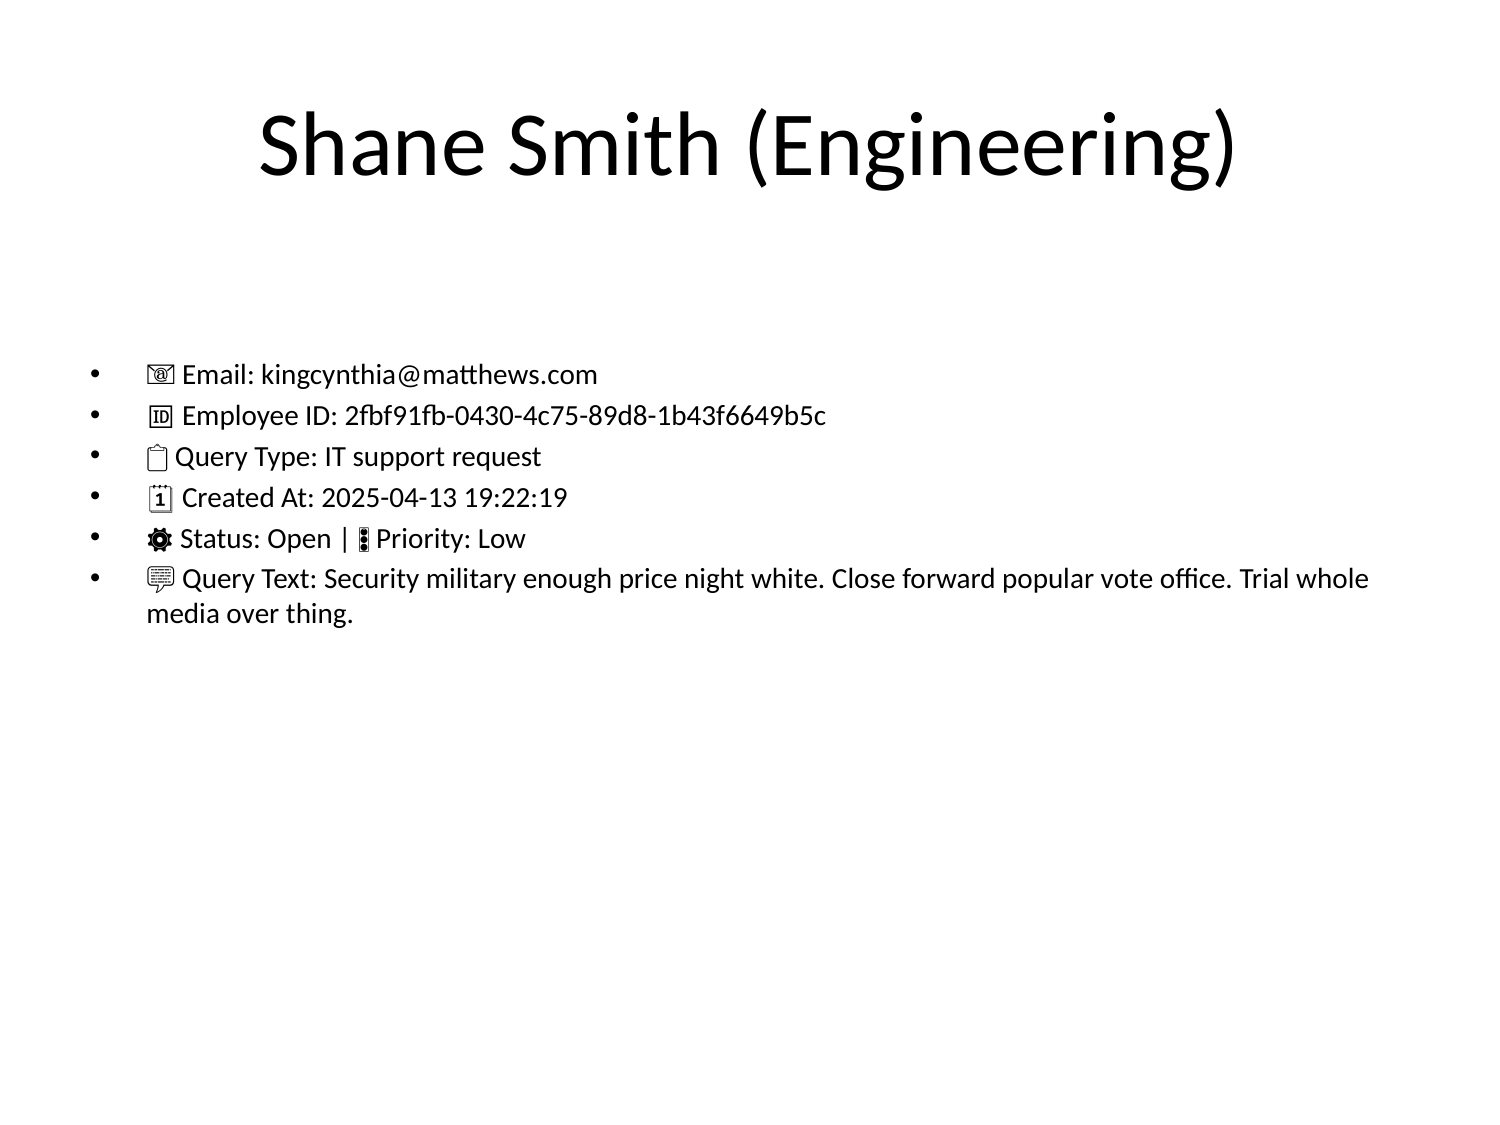

# Shane Smith (Engineering)

📧 Email: kingcynthia@matthews.com
🆔 Employee ID: 2fbf91fb-0430-4c75-89d8-1b43f6649b5c
📋 Query Type: IT support request
🗓 Created At: 2025-04-13 19:22:19
⚙ Status: Open | 🚦 Priority: Low
💬 Query Text: Security military enough price night white. Close forward popular vote office. Trial whole media over thing.